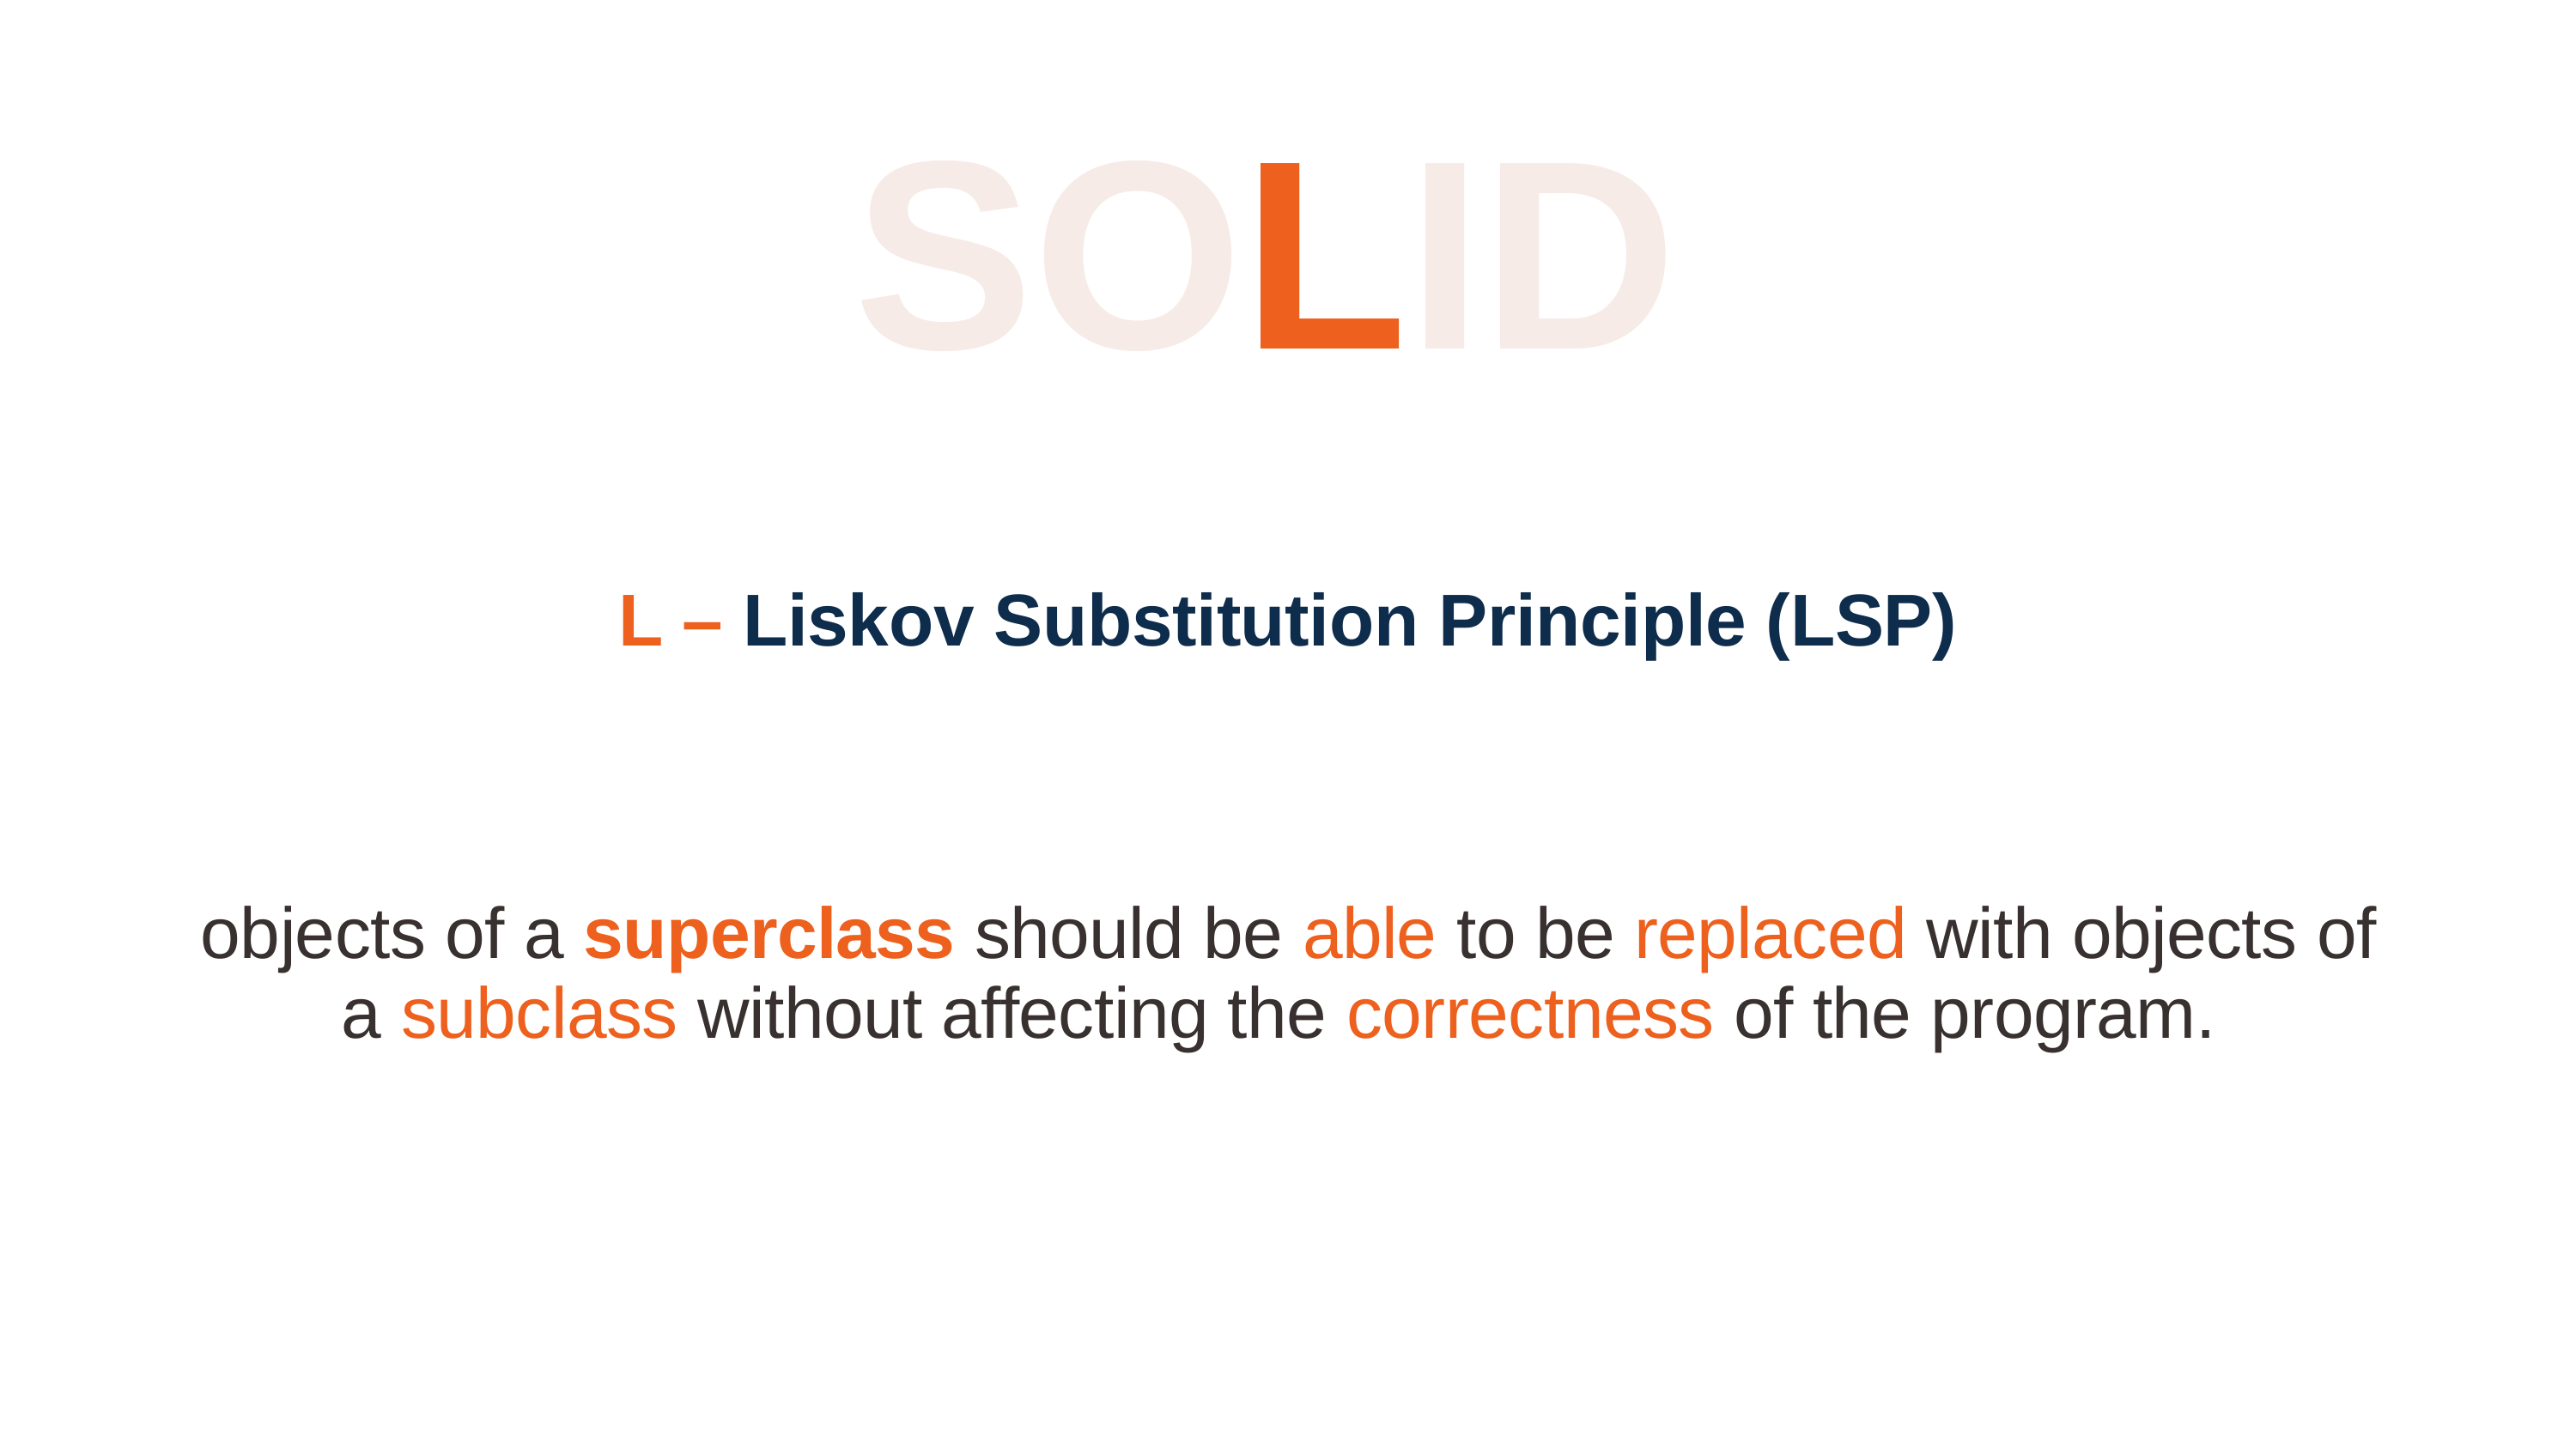

SOLID
L – Liskov Substitution Principle (LSP)
objects of a superclass should be able to be replaced with objects of a subclass without affecting the correctness of the program.